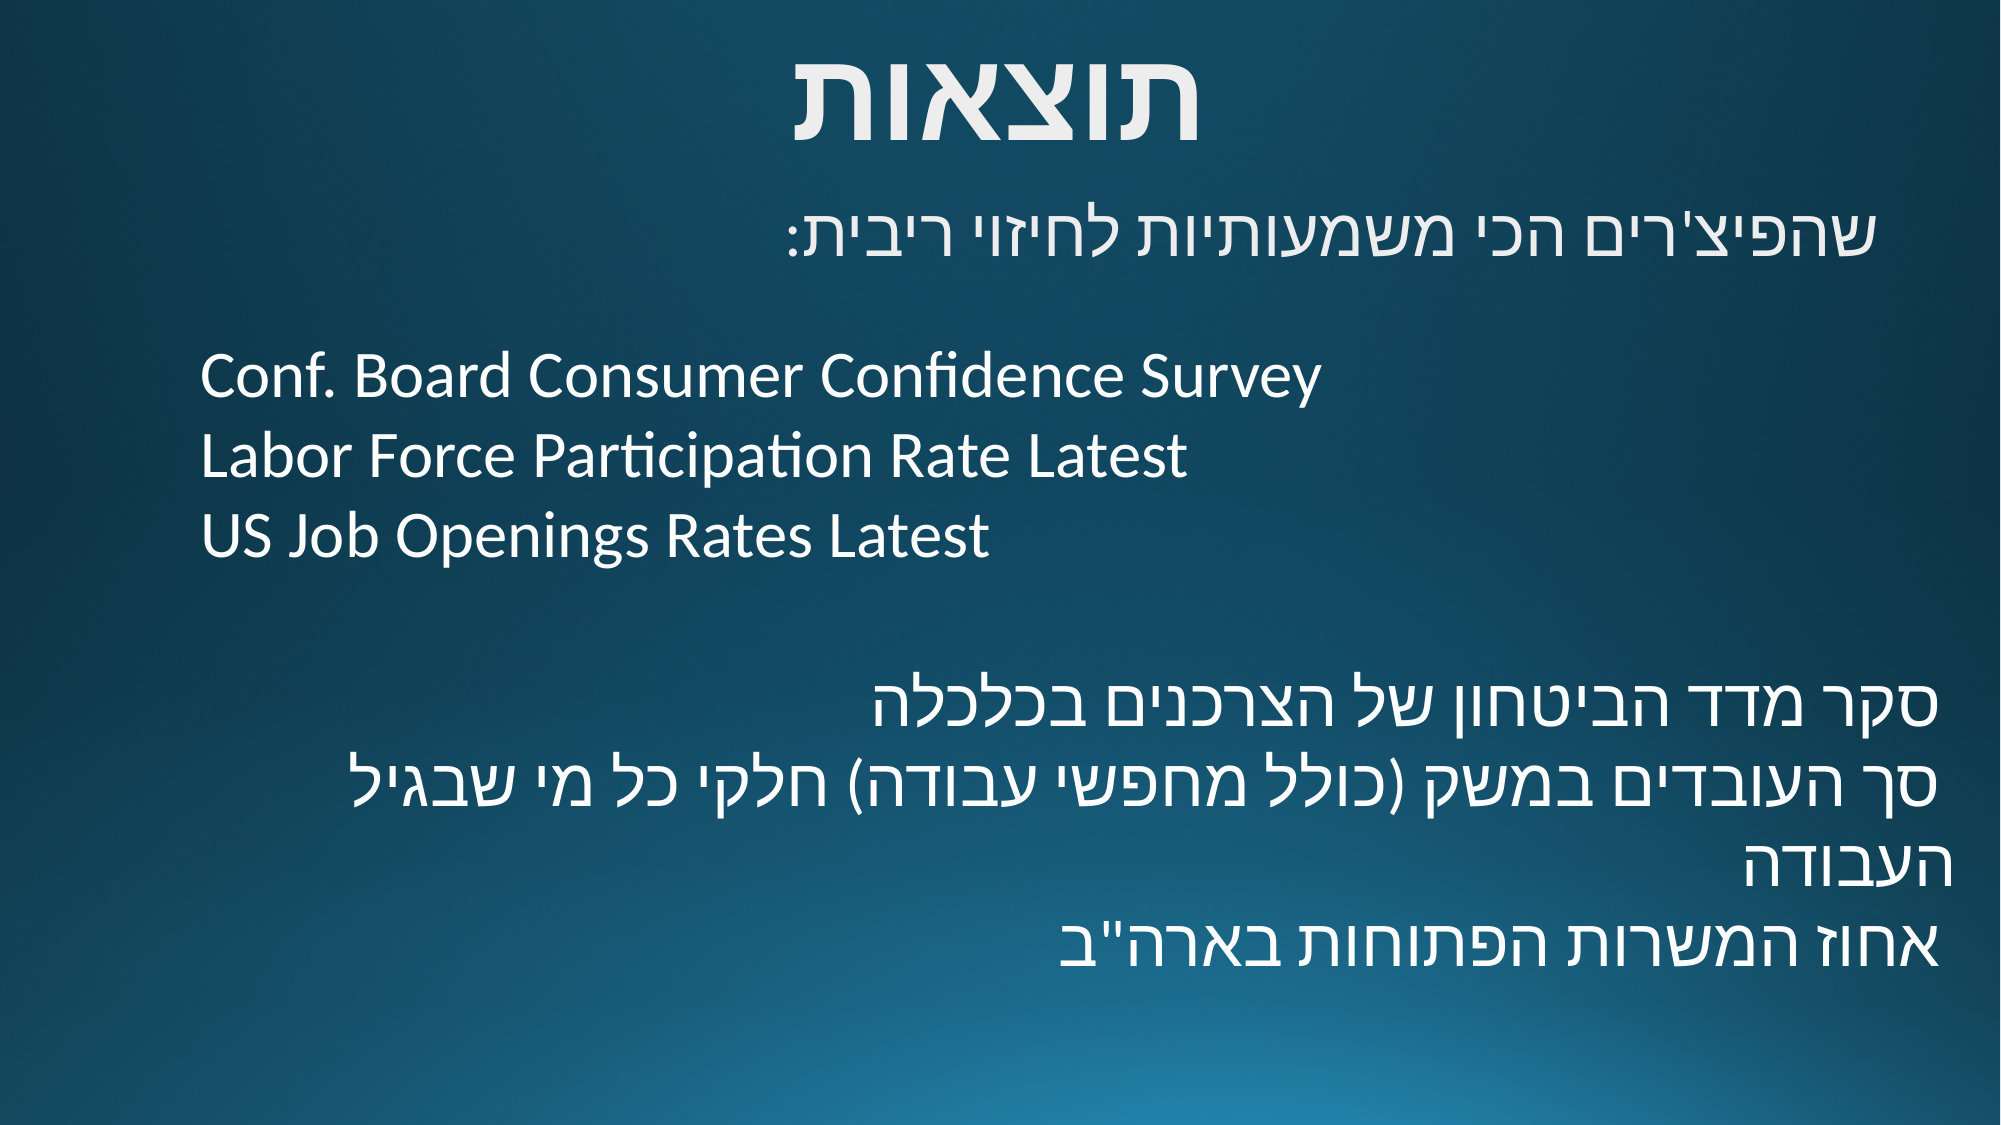

תוצאות
שהפיצ'רים הכי משמעותיות לחיזוי ריבית:

 Conf. Board Consumer Confidence Survey
 Labor Force Participation Rate Latest
 US Job Openings Rates Latest
 סקר מדד הביטחון של הצרכנים בכלכלה
 סך העובדים במשק (כולל מחפשי עבודה) חלקי כל מי שבגיל העבודה
 אחוז המשרות הפתוחות בארה"ב